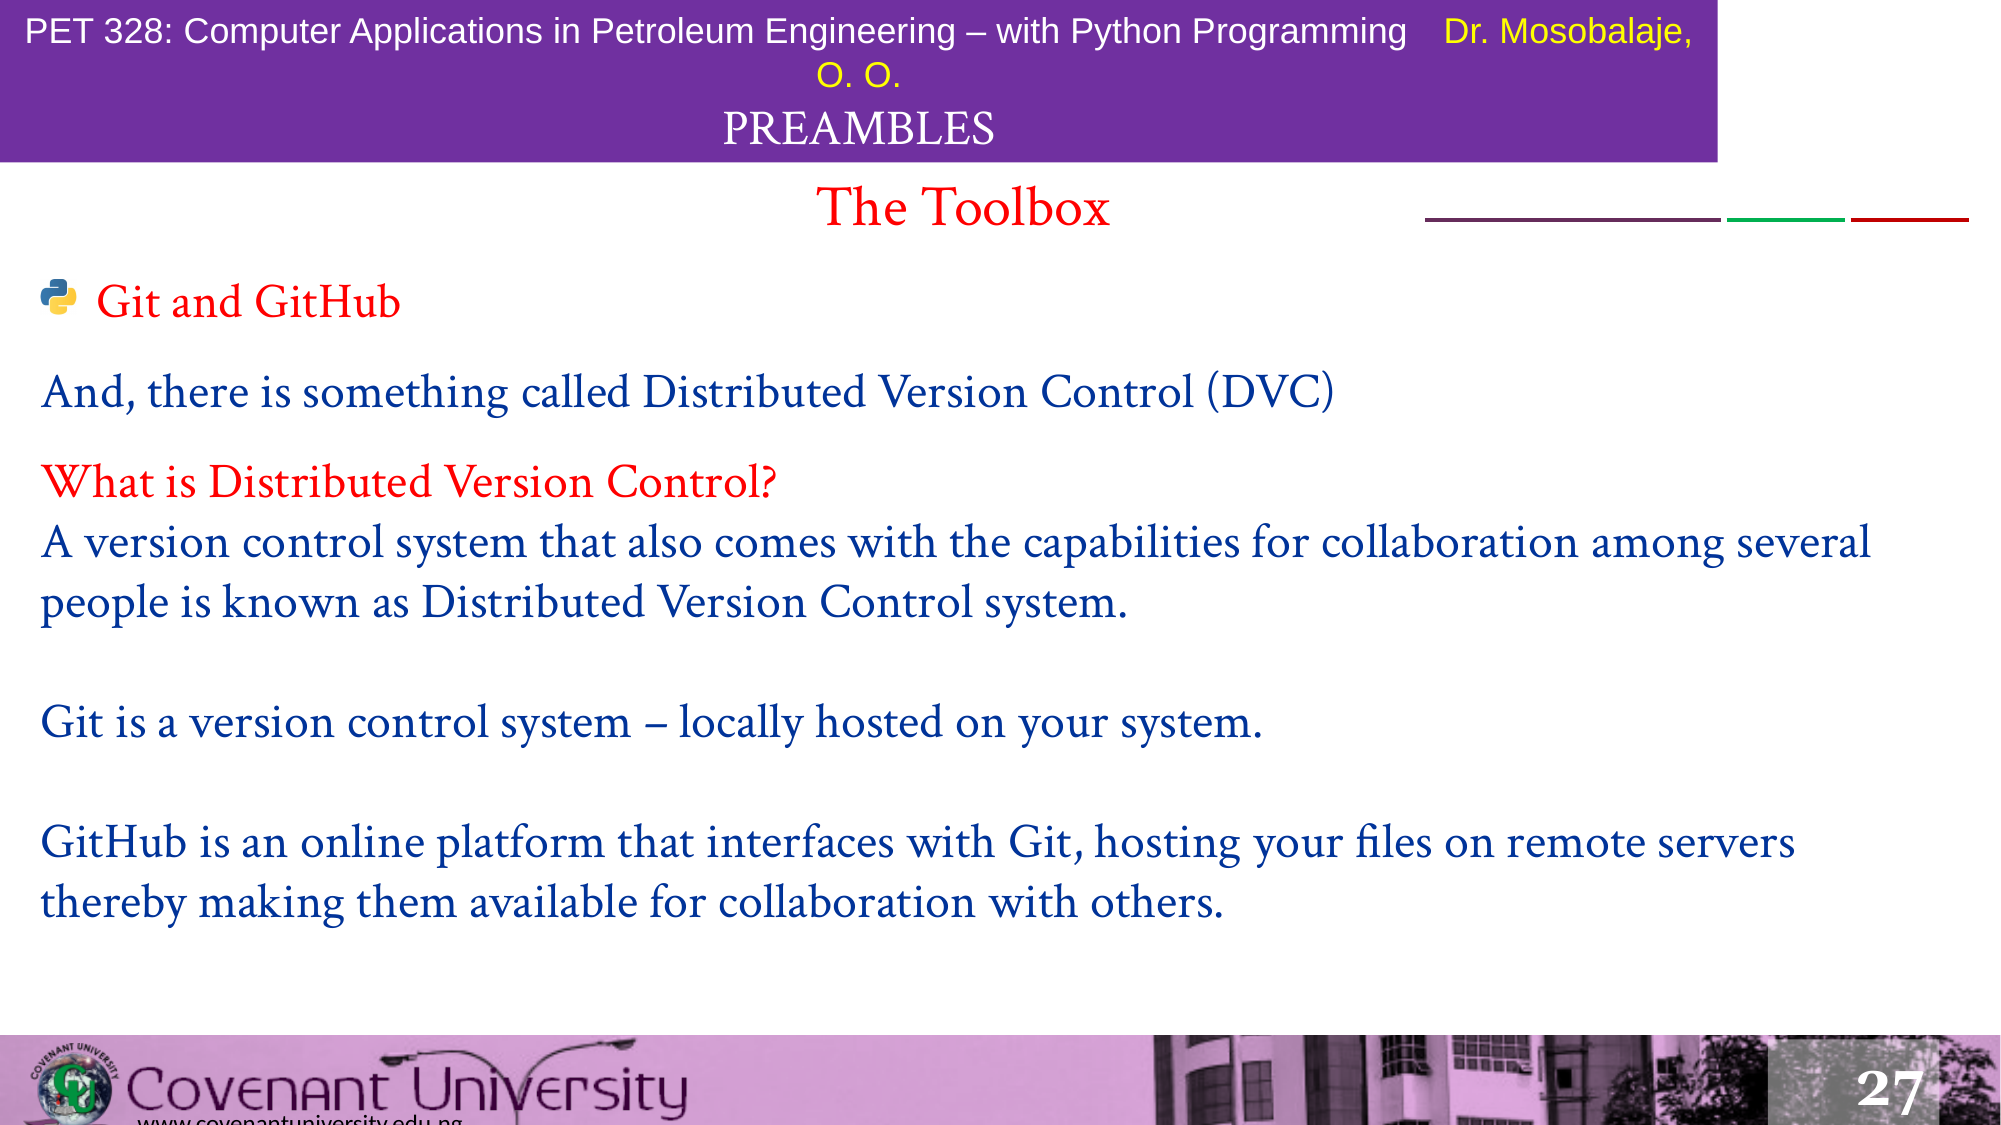

PET 328: Computer Applications in Petroleum Engineering – with Python Programming	Dr. Mosobalaje, O. O.
PREAMBLES

The Toolbox
Git and GitHub
And, there is something called Distributed Version Control (DVC)
What is Distributed Version Control?
A version control system that also comes with the capabilities for collaboration among several people is known as Distributed Version Control system.

Git is a version control system – locally hosted on your system.

GitHub is an online platform that interfaces with Git, hosting your files on remote servers thereby making them available for collaboration with others.